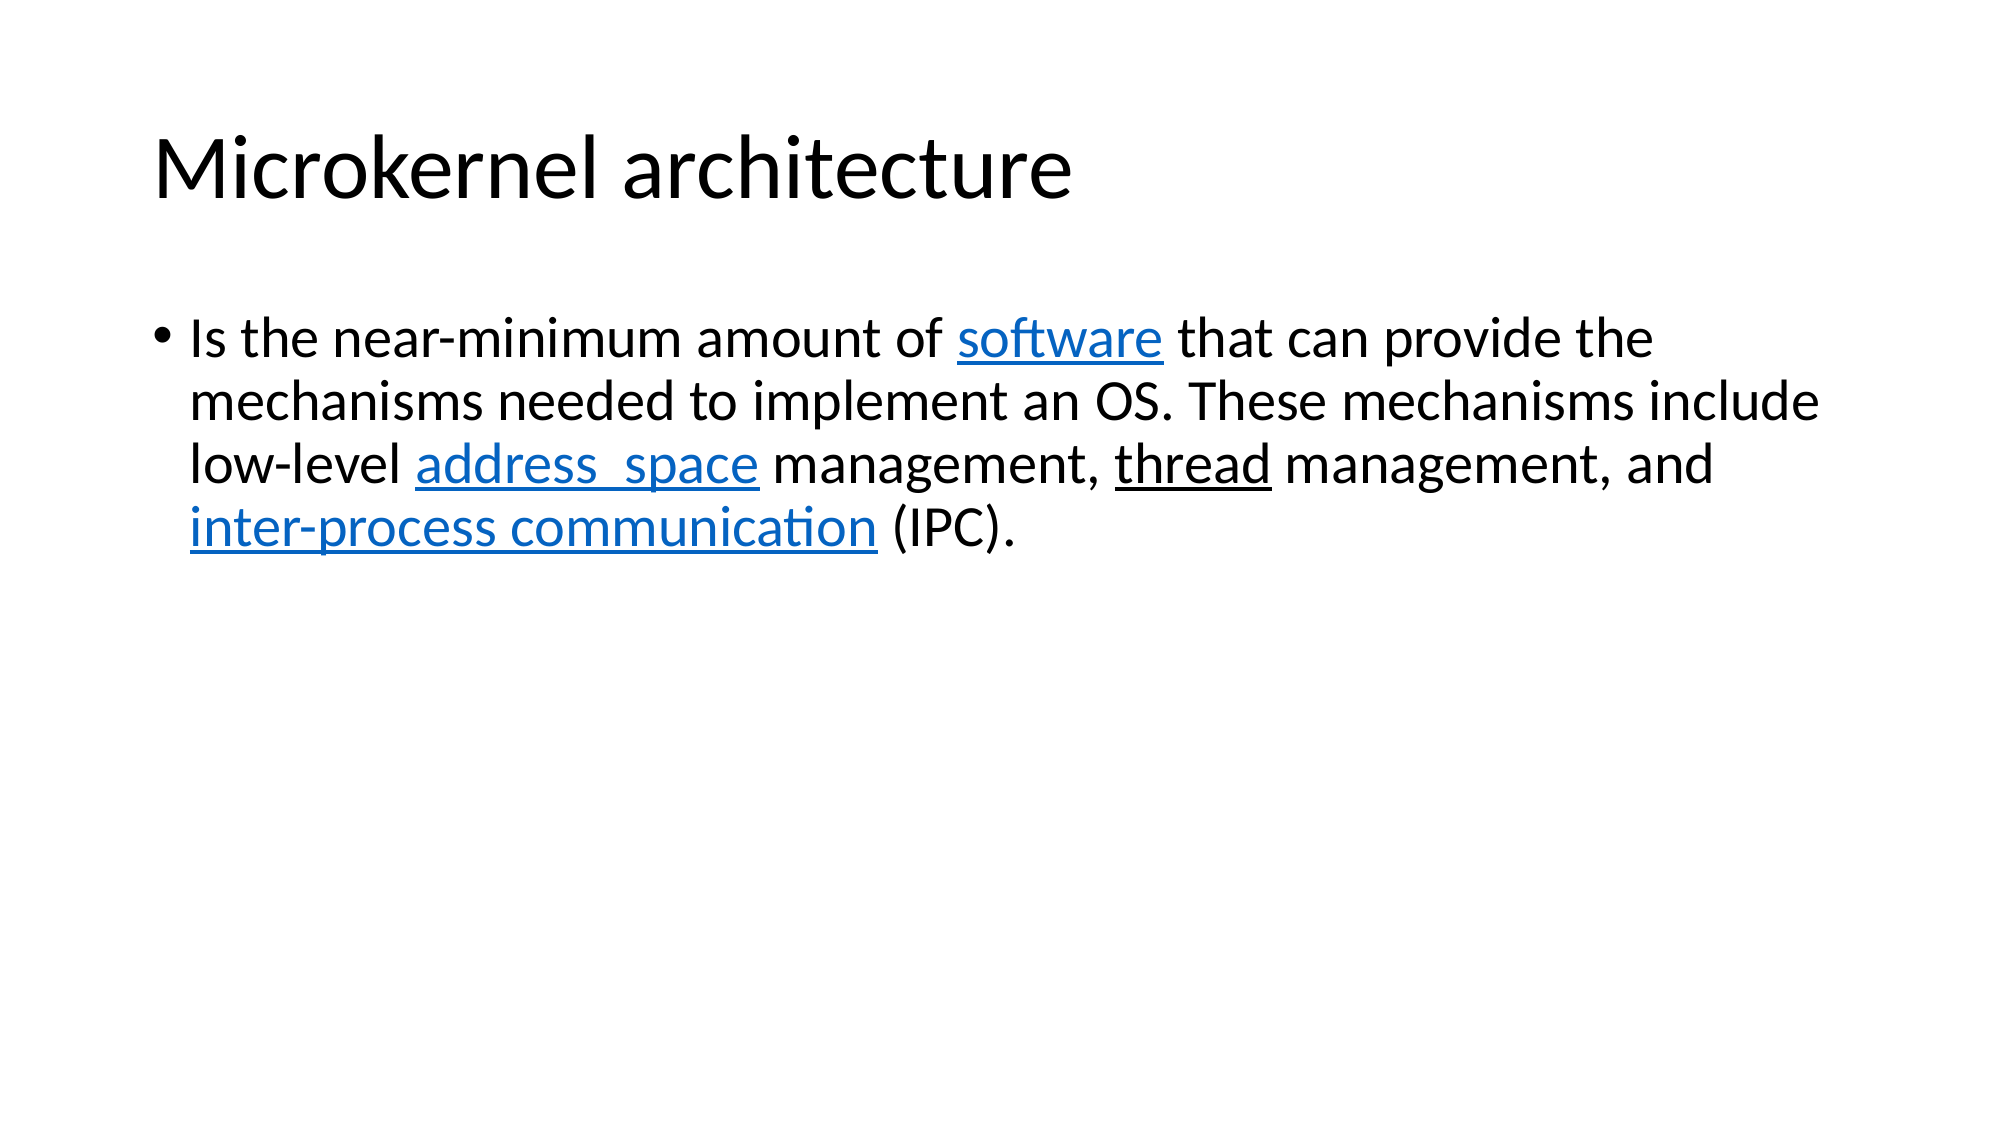

# Microkernel architecture
Is the near-minimum amount of software that can provide the mechanisms needed to implement an OS. These mechanisms include low-level address  space management, thread management, and inter-process communication (IPC).